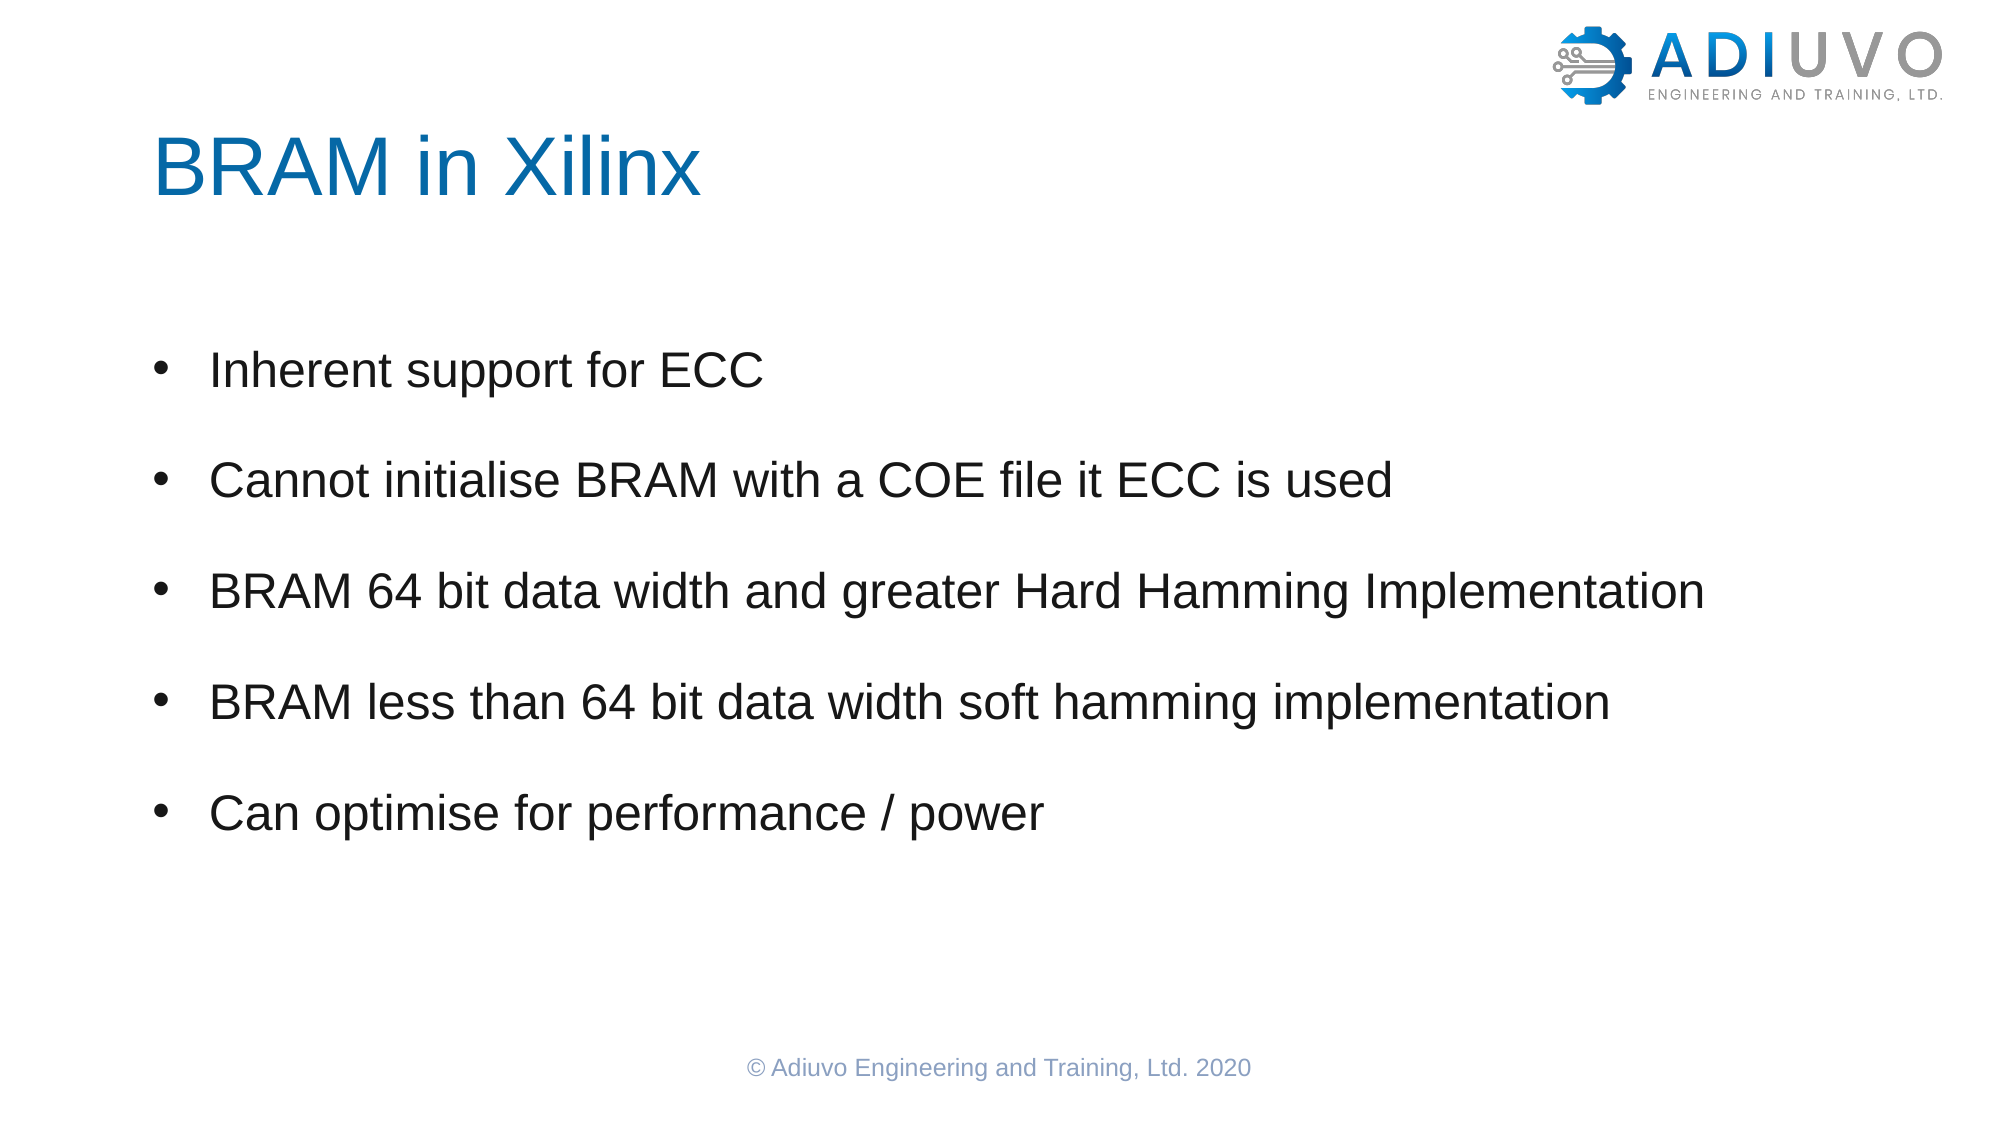

# BRAM in Xilinx
Inherent support for ECC
Cannot initialise BRAM with a COE file it ECC is used
BRAM 64 bit data width and greater Hard Hamming Implementation
BRAM less than 64 bit data width soft hamming implementation
Can optimise for performance / power
© Adiuvo Engineering and Training, Ltd. 2020